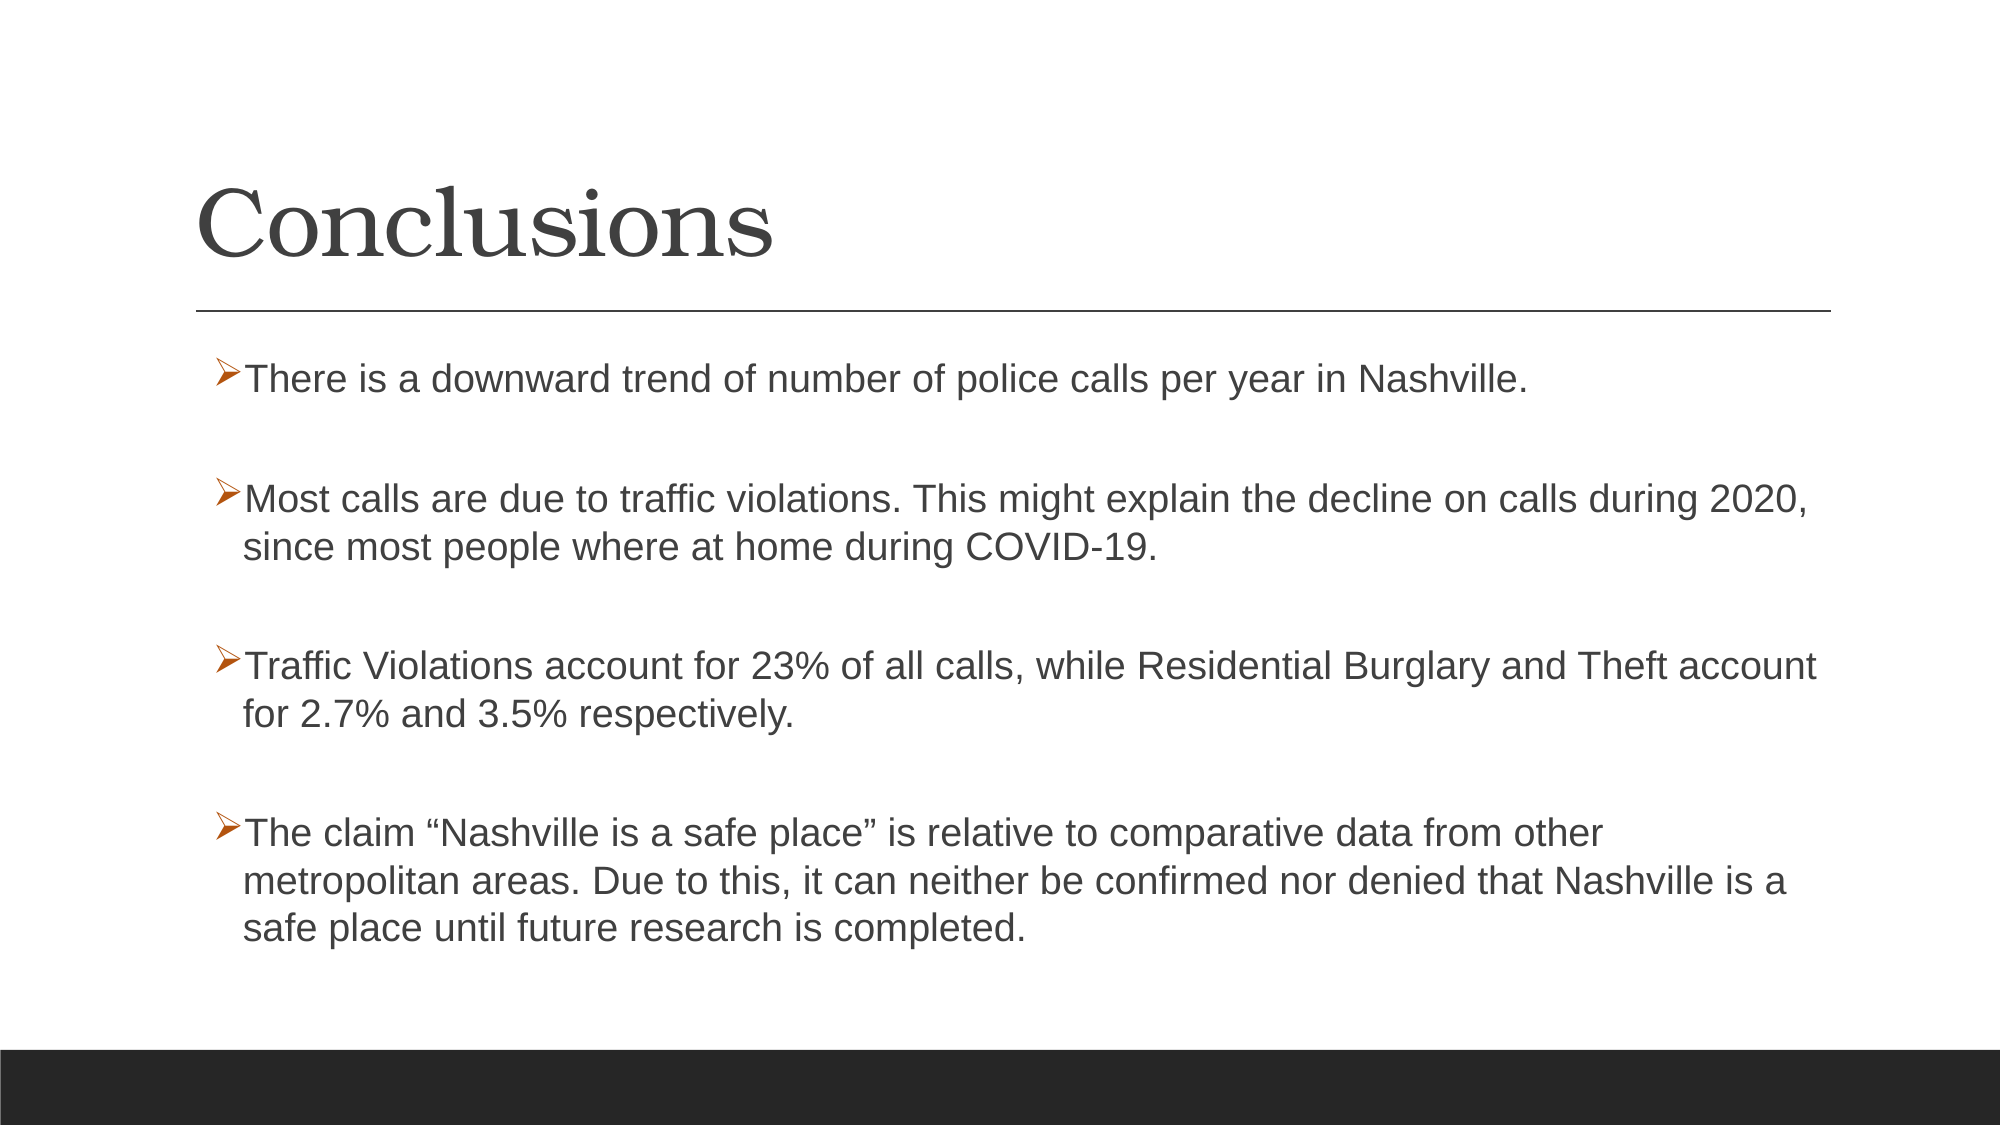

# Conclusions
There is a downward trend of number of police calls per year in Nashville.

Most calls are due to traffic violations. This might explain the decline on calls during 2020, since most people where at home during COVID-19.

Traffic Violations account for 23% of all calls, while Residential Burglary and Theft account for 2.7% and 3.5% respectively.

The claim “Nashville is a safe place” is relative to comparative data from other metropolitan areas. Due to this, it can neither be confirmed nor denied that Nashville is a safe place until future research is completed.